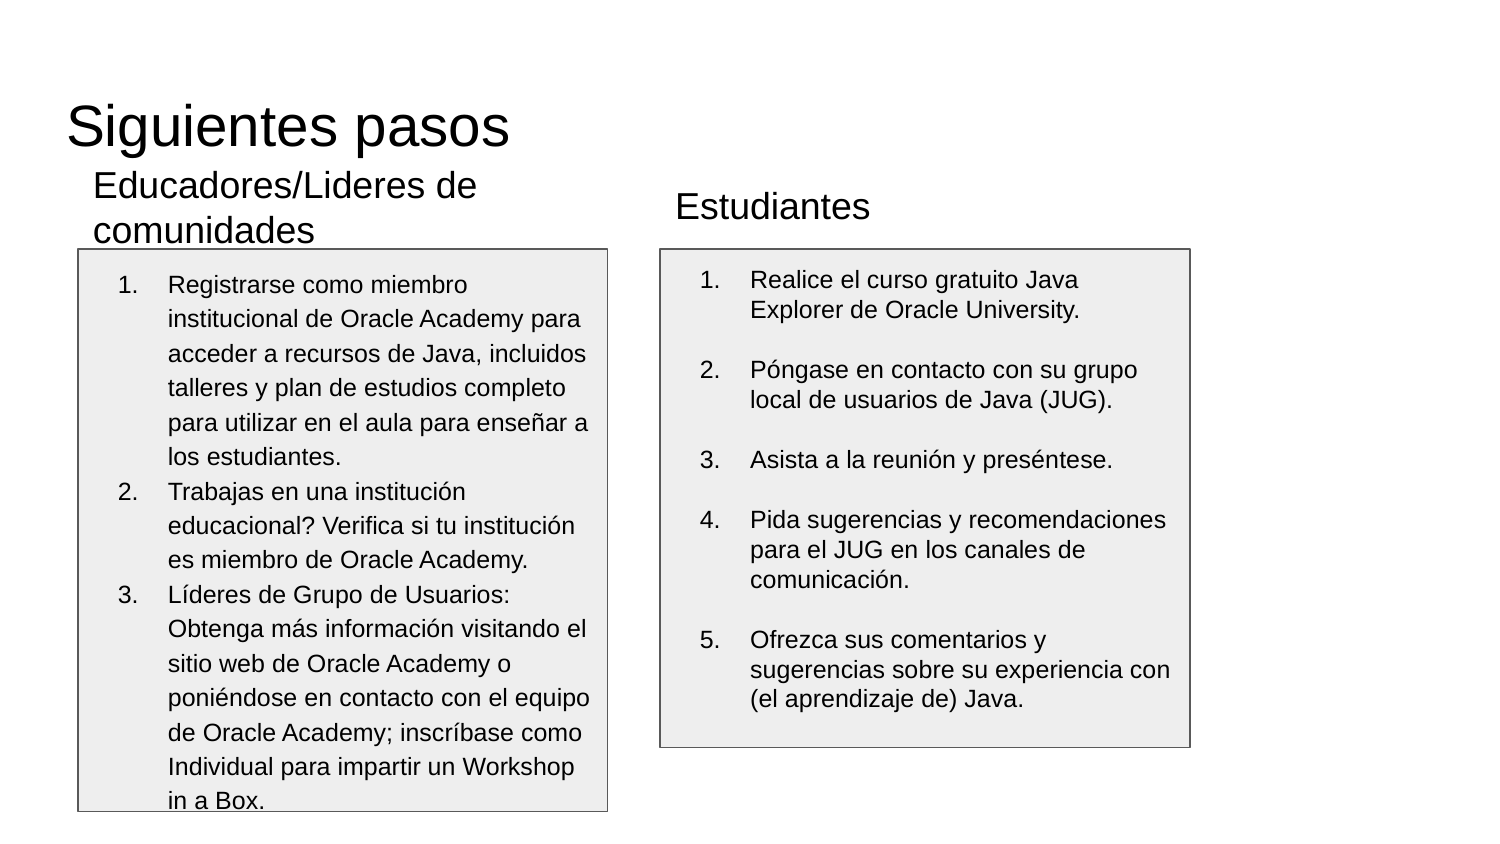

# Siguientes pasos
Educadores/Lideres de comunidades
Estudiantes
Registrarse como miembro institucional de Oracle Academy para acceder a recursos de Java, incluidos talleres y plan de estudios completo para utilizar en el aula para enseñar a los estudiantes.
Trabajas en una institución educacional? Verifica si tu institución es miembro de Oracle Academy.
Líderes de Grupo de Usuarios: Obtenga más información visitando el sitio web de Oracle Academy o poniéndose en contacto con el equipo de Oracle Academy; inscríbase como Individual para impartir un Workshop in a Box.

Realice el curso gratuito Java Explorer de Oracle University.

Póngase en contacto con su grupo local de usuarios de Java (JUG).

Asista a la reunión y preséntese.

Pida sugerencias y recomendaciones para el JUG en los canales de comunicación.

Ofrezca sus comentarios y sugerencias sobre su experiencia con (el aprendizaje de) Java.